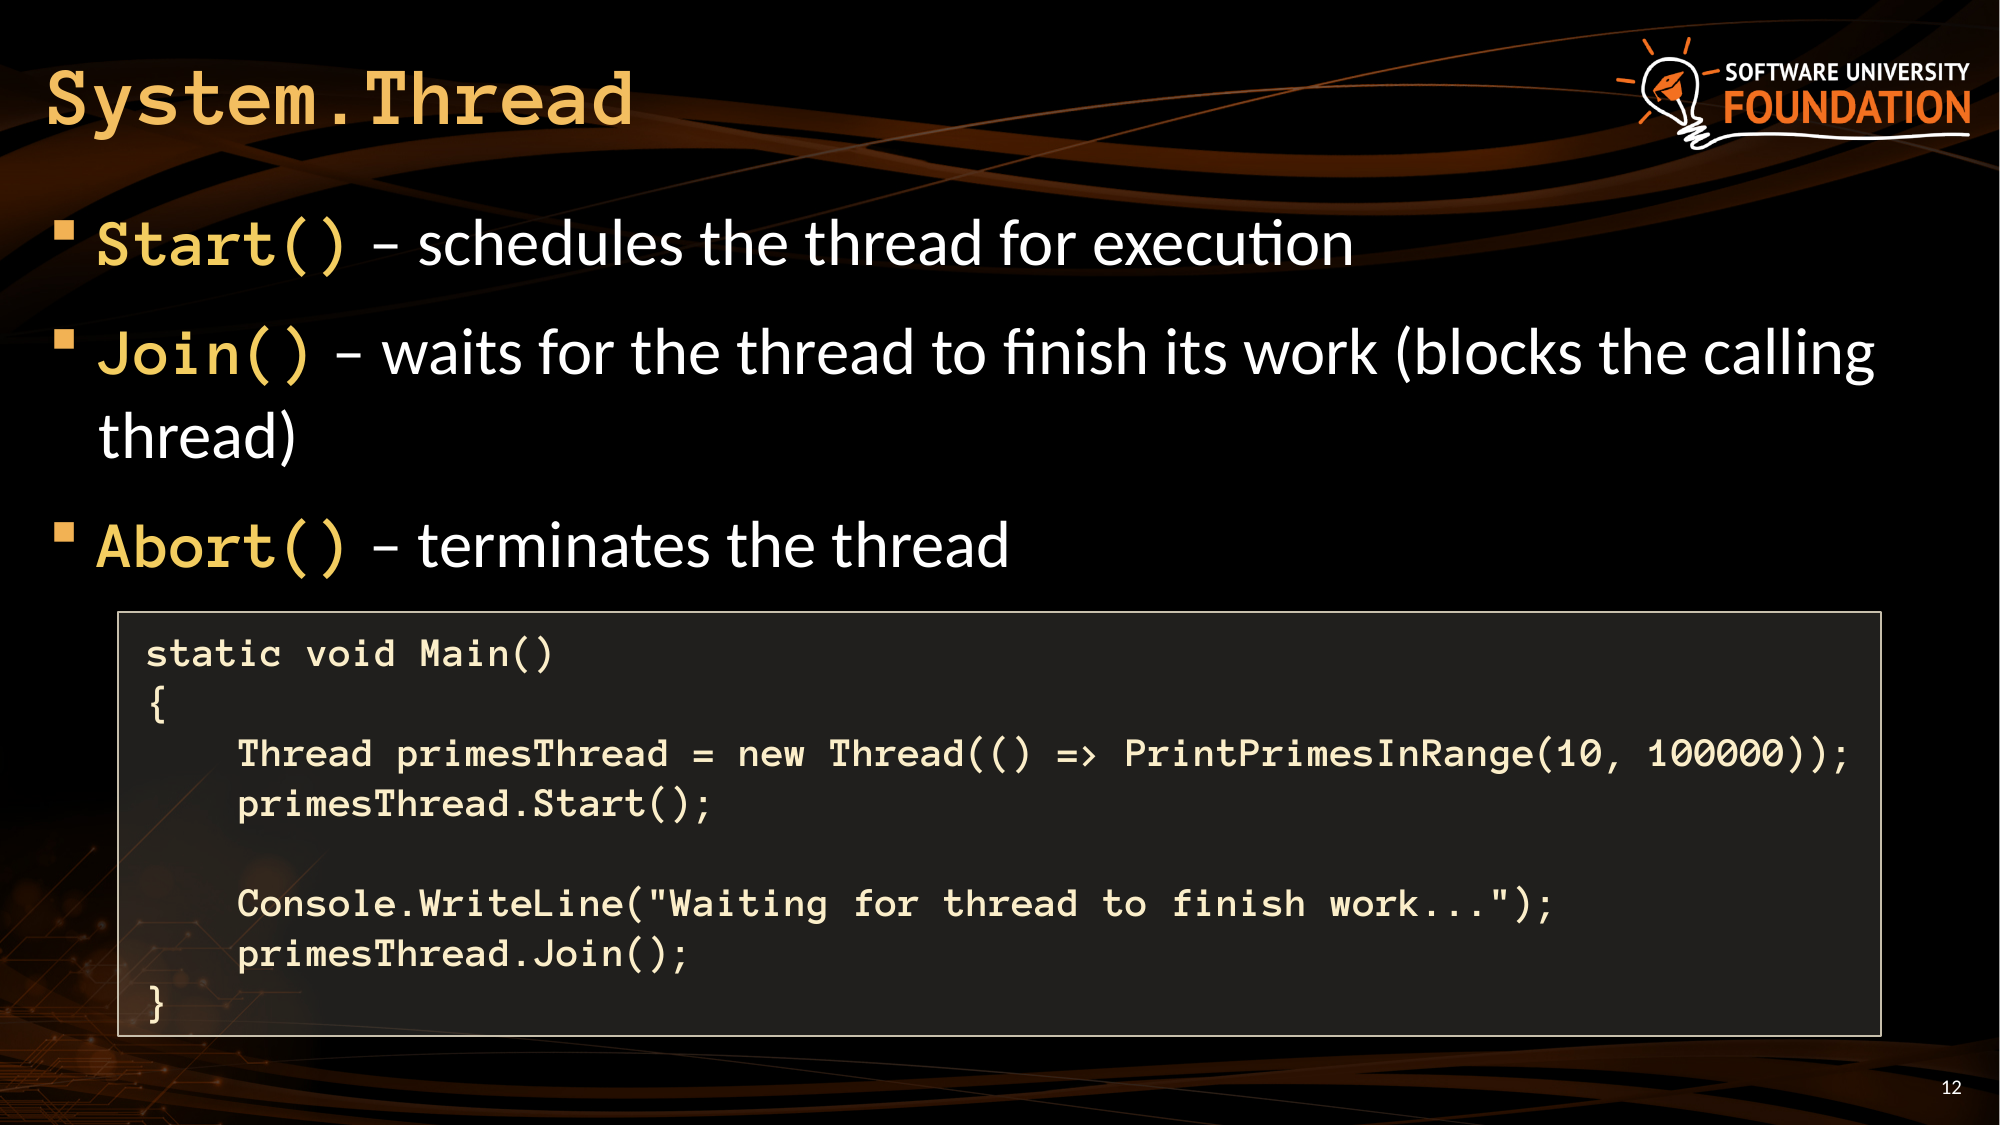

# System.Thread
Start() – schedules the thread for execution
Join() – waits for the thread to finish its work (blocks the calling thread)
Abort() – terminates the thread
static void Main()
{
    Thread primesThread = new Thread(() => PrintPrimesInRange(10, 100000));
    primesThread.Start();

    Console.WriteLine("Waiting for thread to finish work...");
    primesThread.Join();
}
12